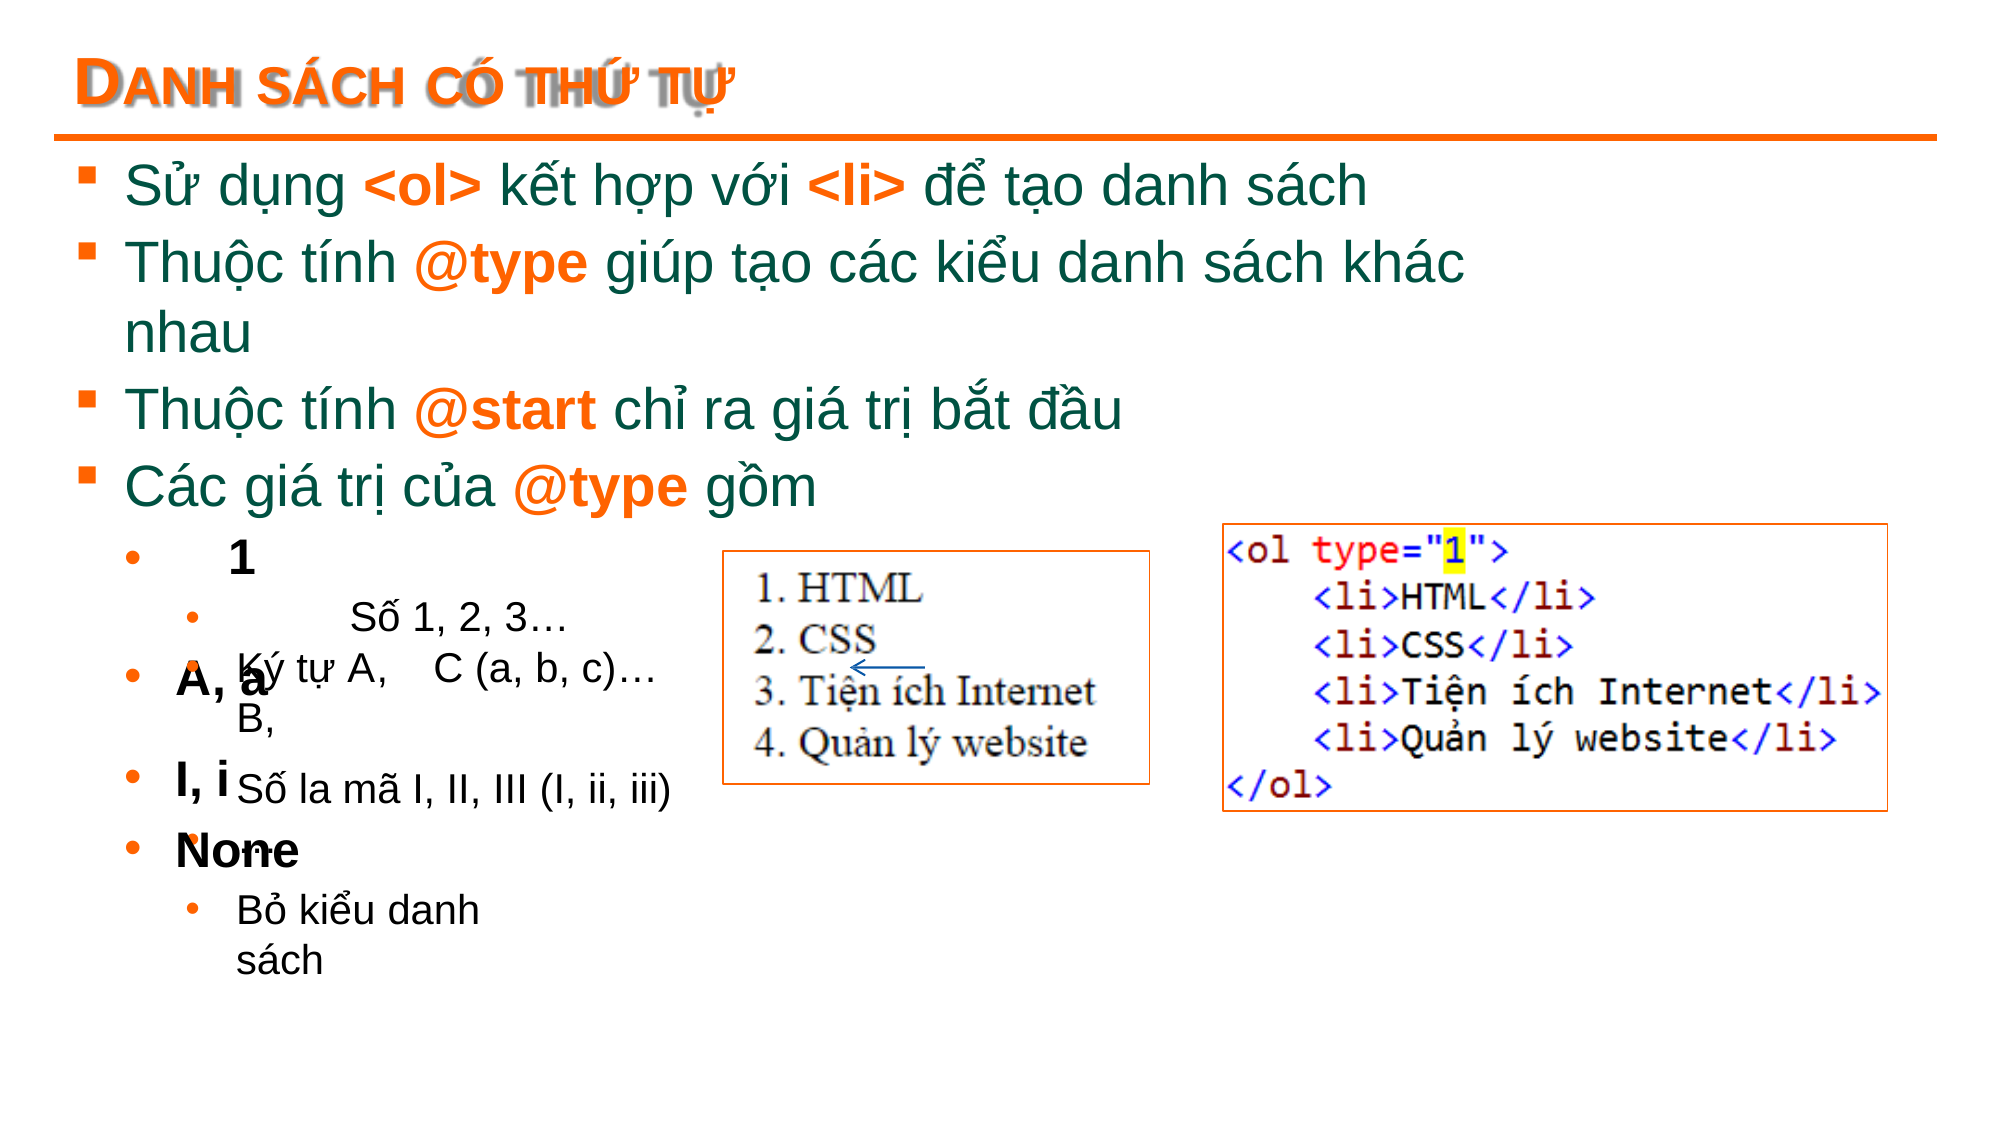

# DANH SÁCH CÓ THỨ TỰ
Sử dụng <ol> kết hợp với <li> để tạo danh sách
Thuộc tính @type giúp tạo các kiểu danh sách khác nhau
Thuộc tính @start chỉ ra giá trị bắt đầu
Các giá trị của @type gồm
•	1
•	Số 1, 2, 3…
A, a

Ký tự A, B,
I, i
•
C (a, b, c)…

Số la mã I, II, III (I, ii, iii)…
None
Bỏ kiểu danh sách